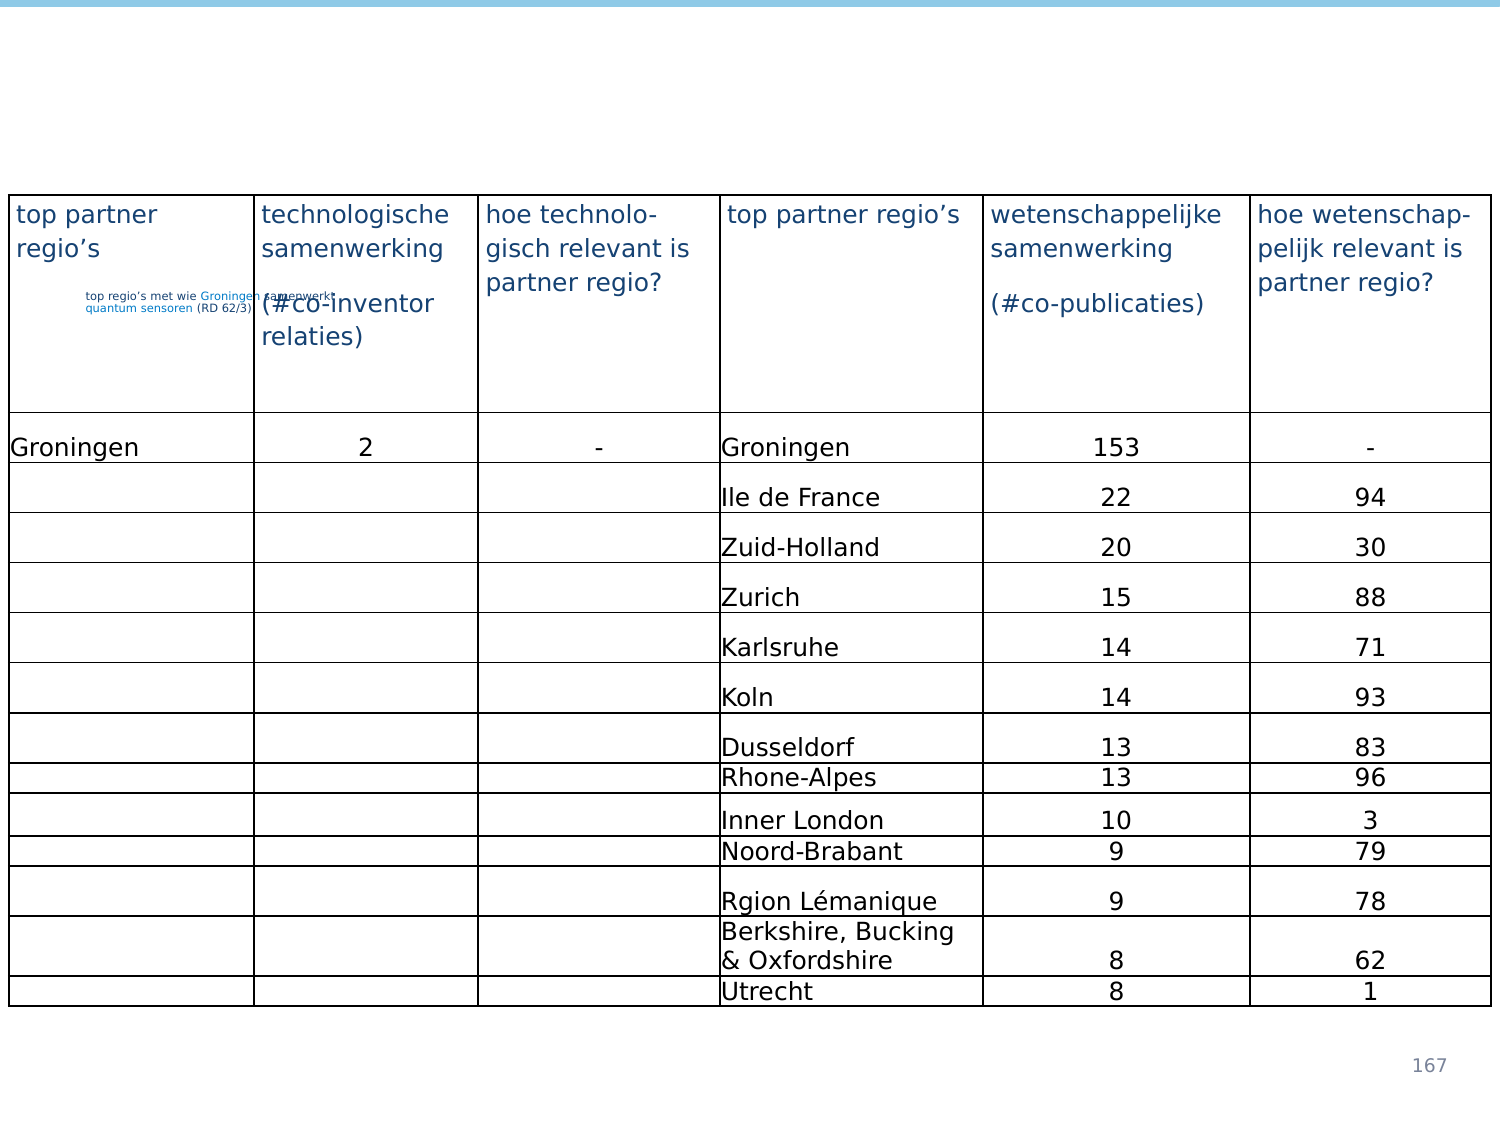

| top partner regio’s | technologische samenwerking (#co-inventor relaties) | hoe technolo-gisch relevant is partner regio? | top partner regio’s | wetenschappelijke samenwerking (#co-publicaties) | hoe wetenschap-pelijk relevant is partner regio? |
| --- | --- | --- | --- | --- | --- |
| Groningen | 2 | - | Groningen | 153 | - |
|  |  |  | Ile de France | 22 | 94 |
|  |  |  | Zuid-Holland | 20 | 30 |
|  |  |  | Zurich | 15 | 88 |
|  |  |  | Karlsruhe | 14 | 71 |
|  |  |  | Koln | 14 | 93 |
|  |  |  | Dusseldorf | 13 | 83 |
|  |  |  | Rhone-Alpes | 13 | 96 |
|  |  |  | Inner London | 10 | 3 |
|  |  |  | Noord-Brabant | 9 | 79 |
|  |  |  | Rgion Lémanique | 9 | 78 |
|  |  |  | Berkshire, Bucking & Oxfordshire | 8 | 62 |
|  |  |  | Utrecht | 8 | 1 |
# top regio’s met wie Groningen samenwerkt quantum sensoren (RD 62/3)

167